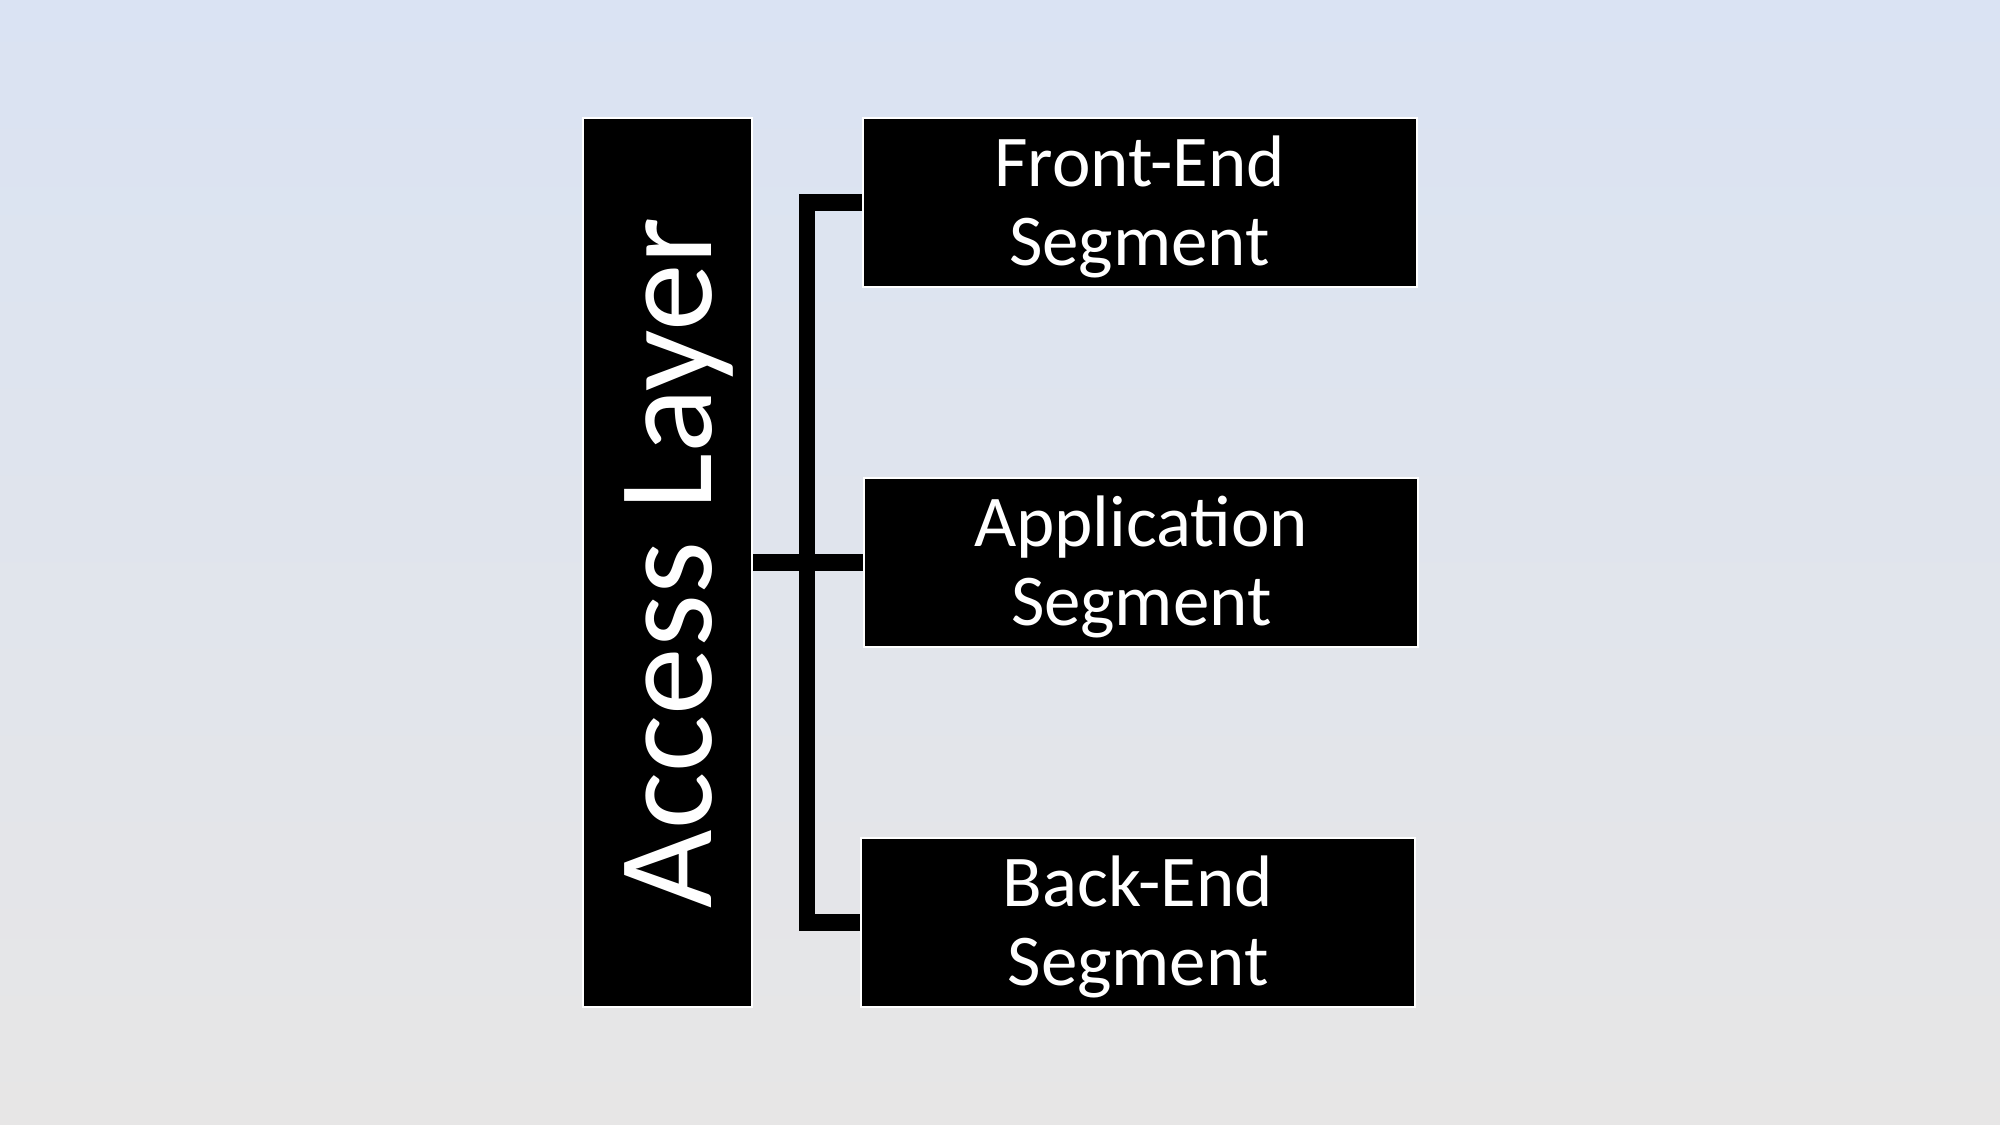

Access Layer
Front-End Segment
Application Segment
Back-End Segment